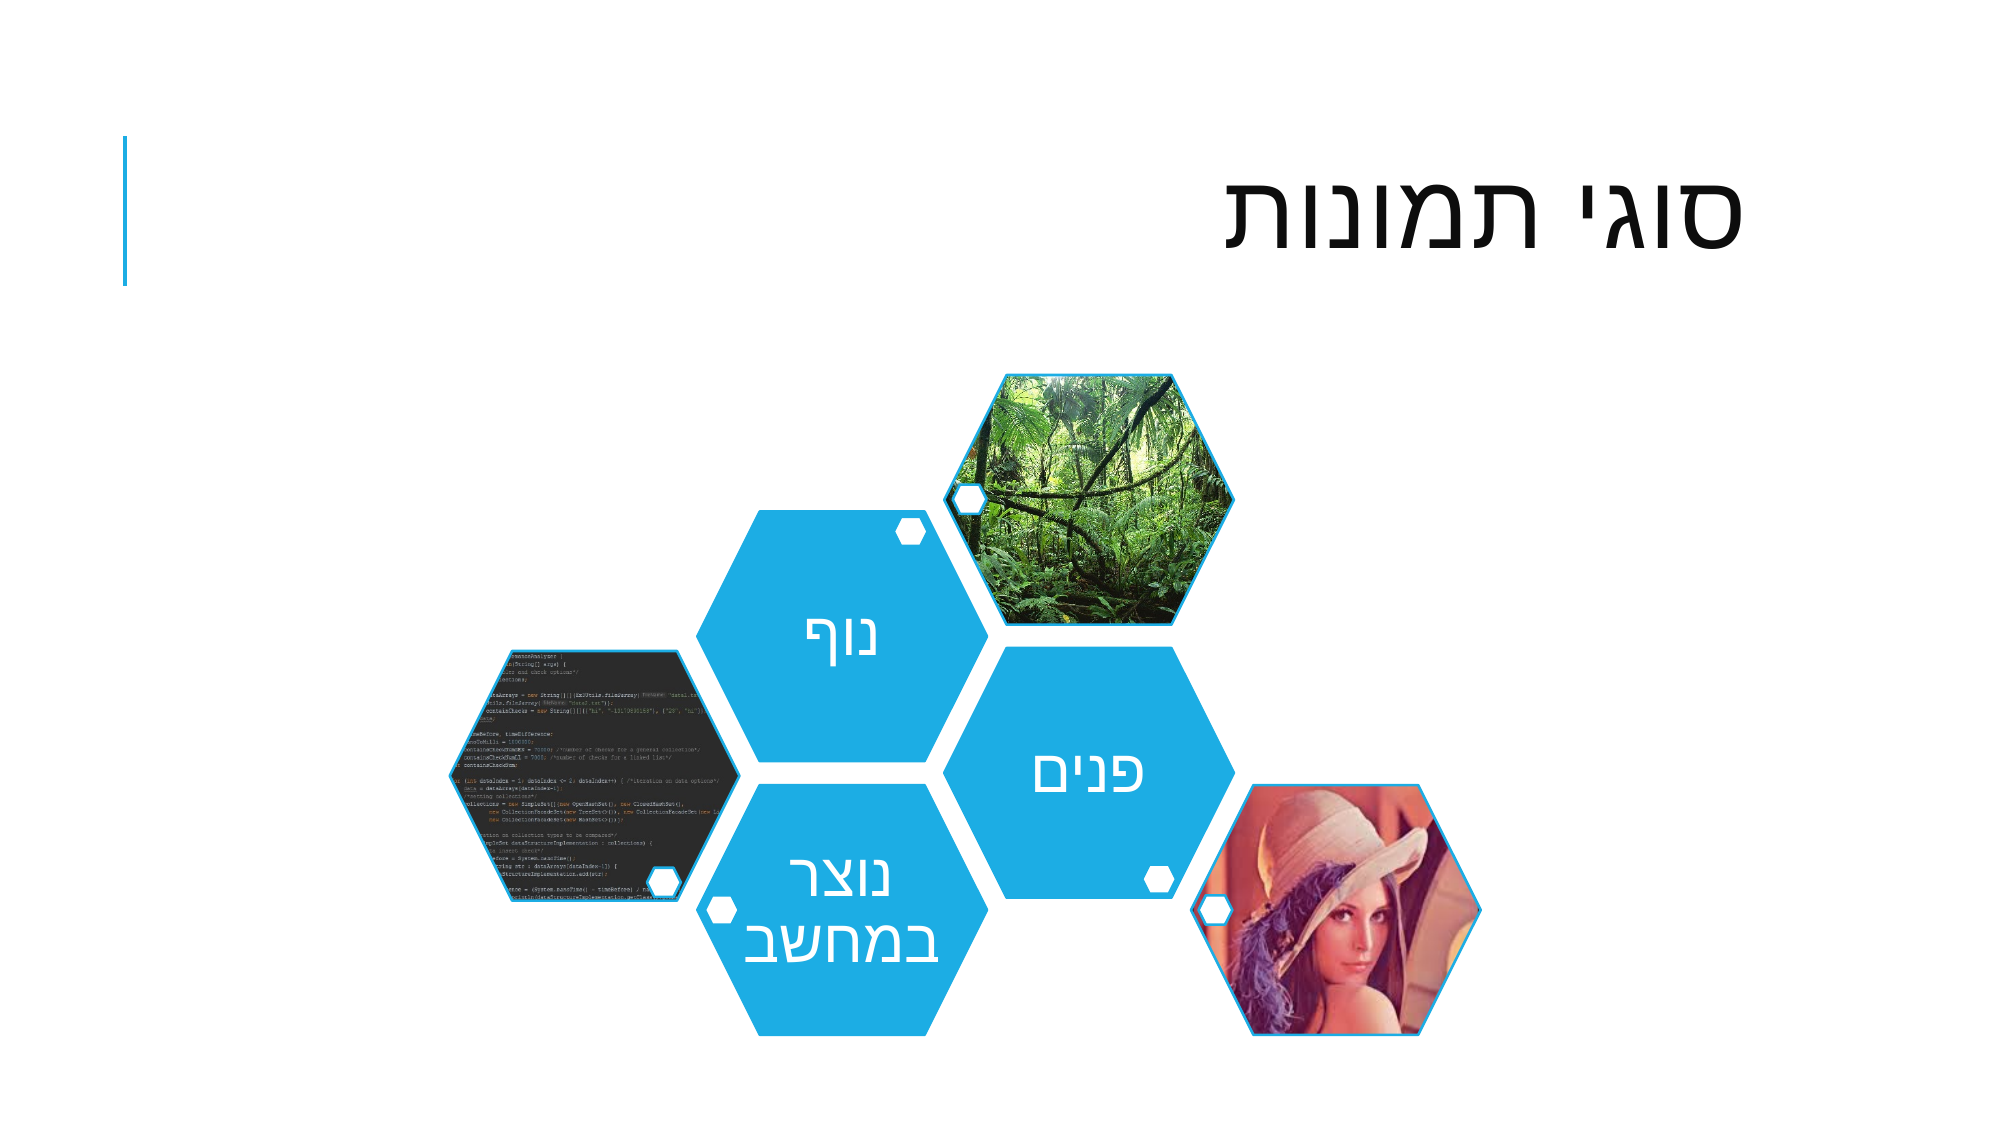

# סוגי תמונות
נוצר במחשב
פנים
נוף